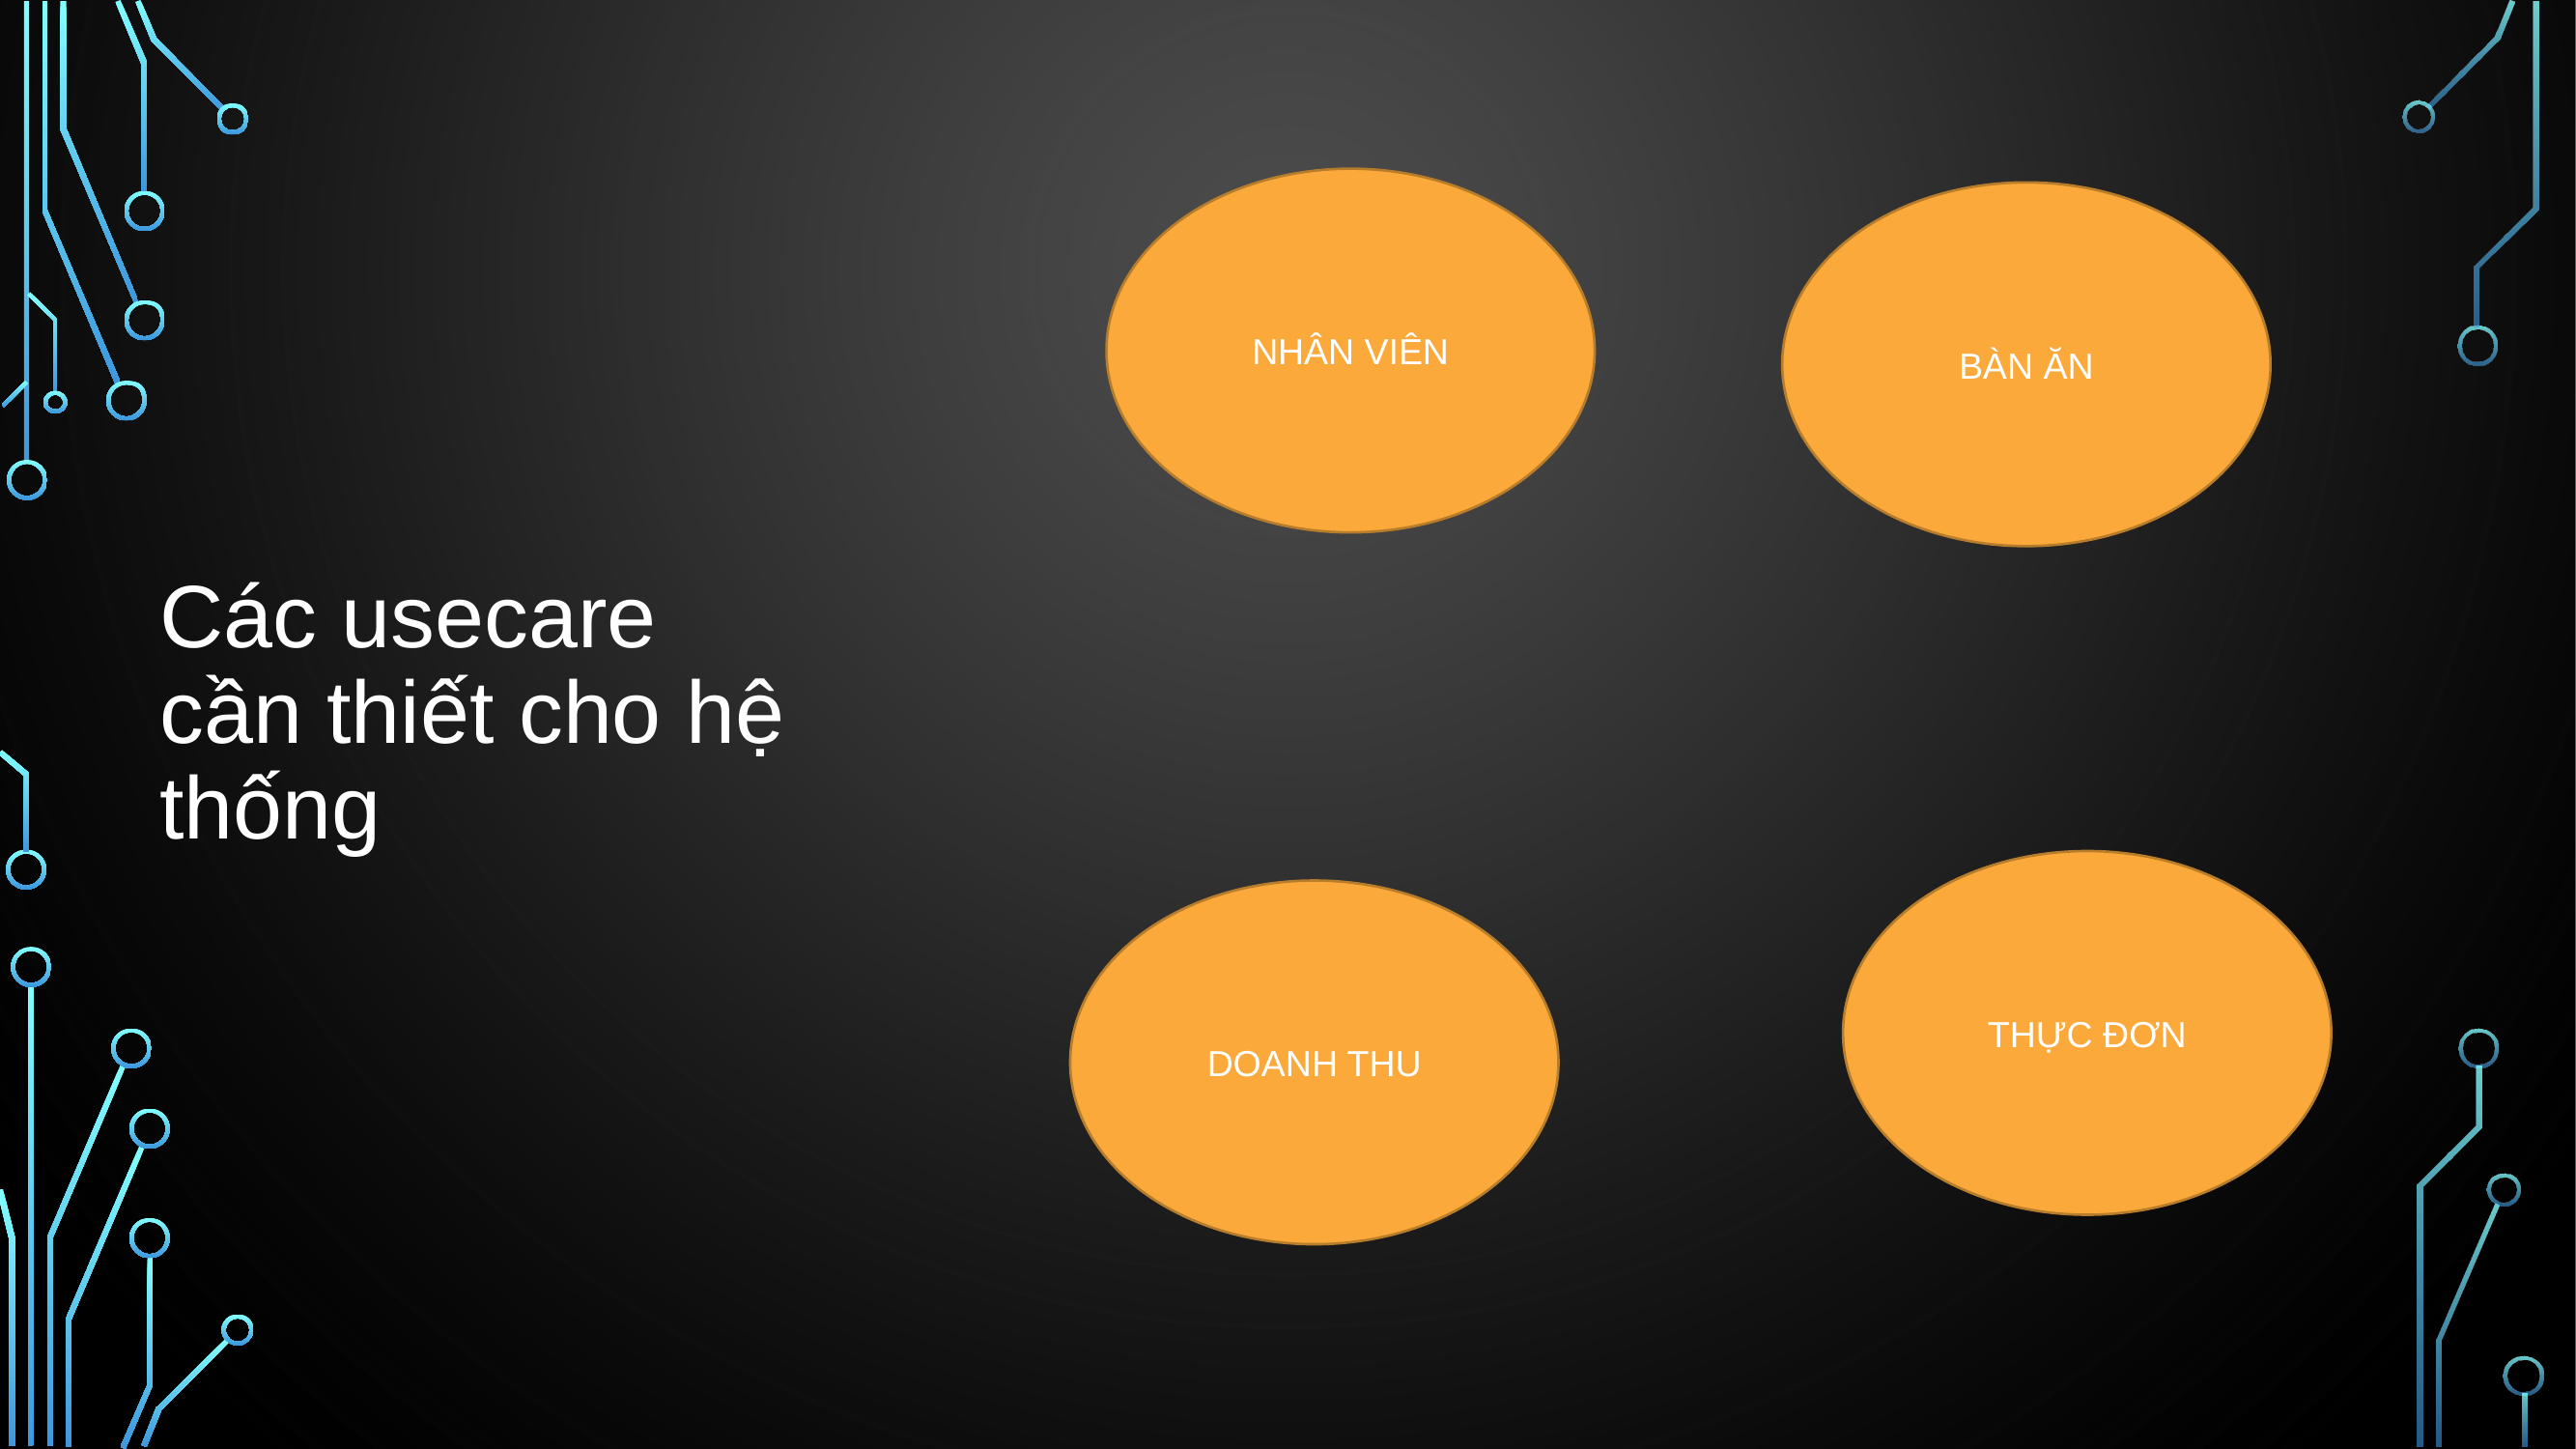

NHÂN VIÊN
BÀN ĂN
Các usecare cần thiết cho hệ thống
THỰC ĐƠN
DOANH THU